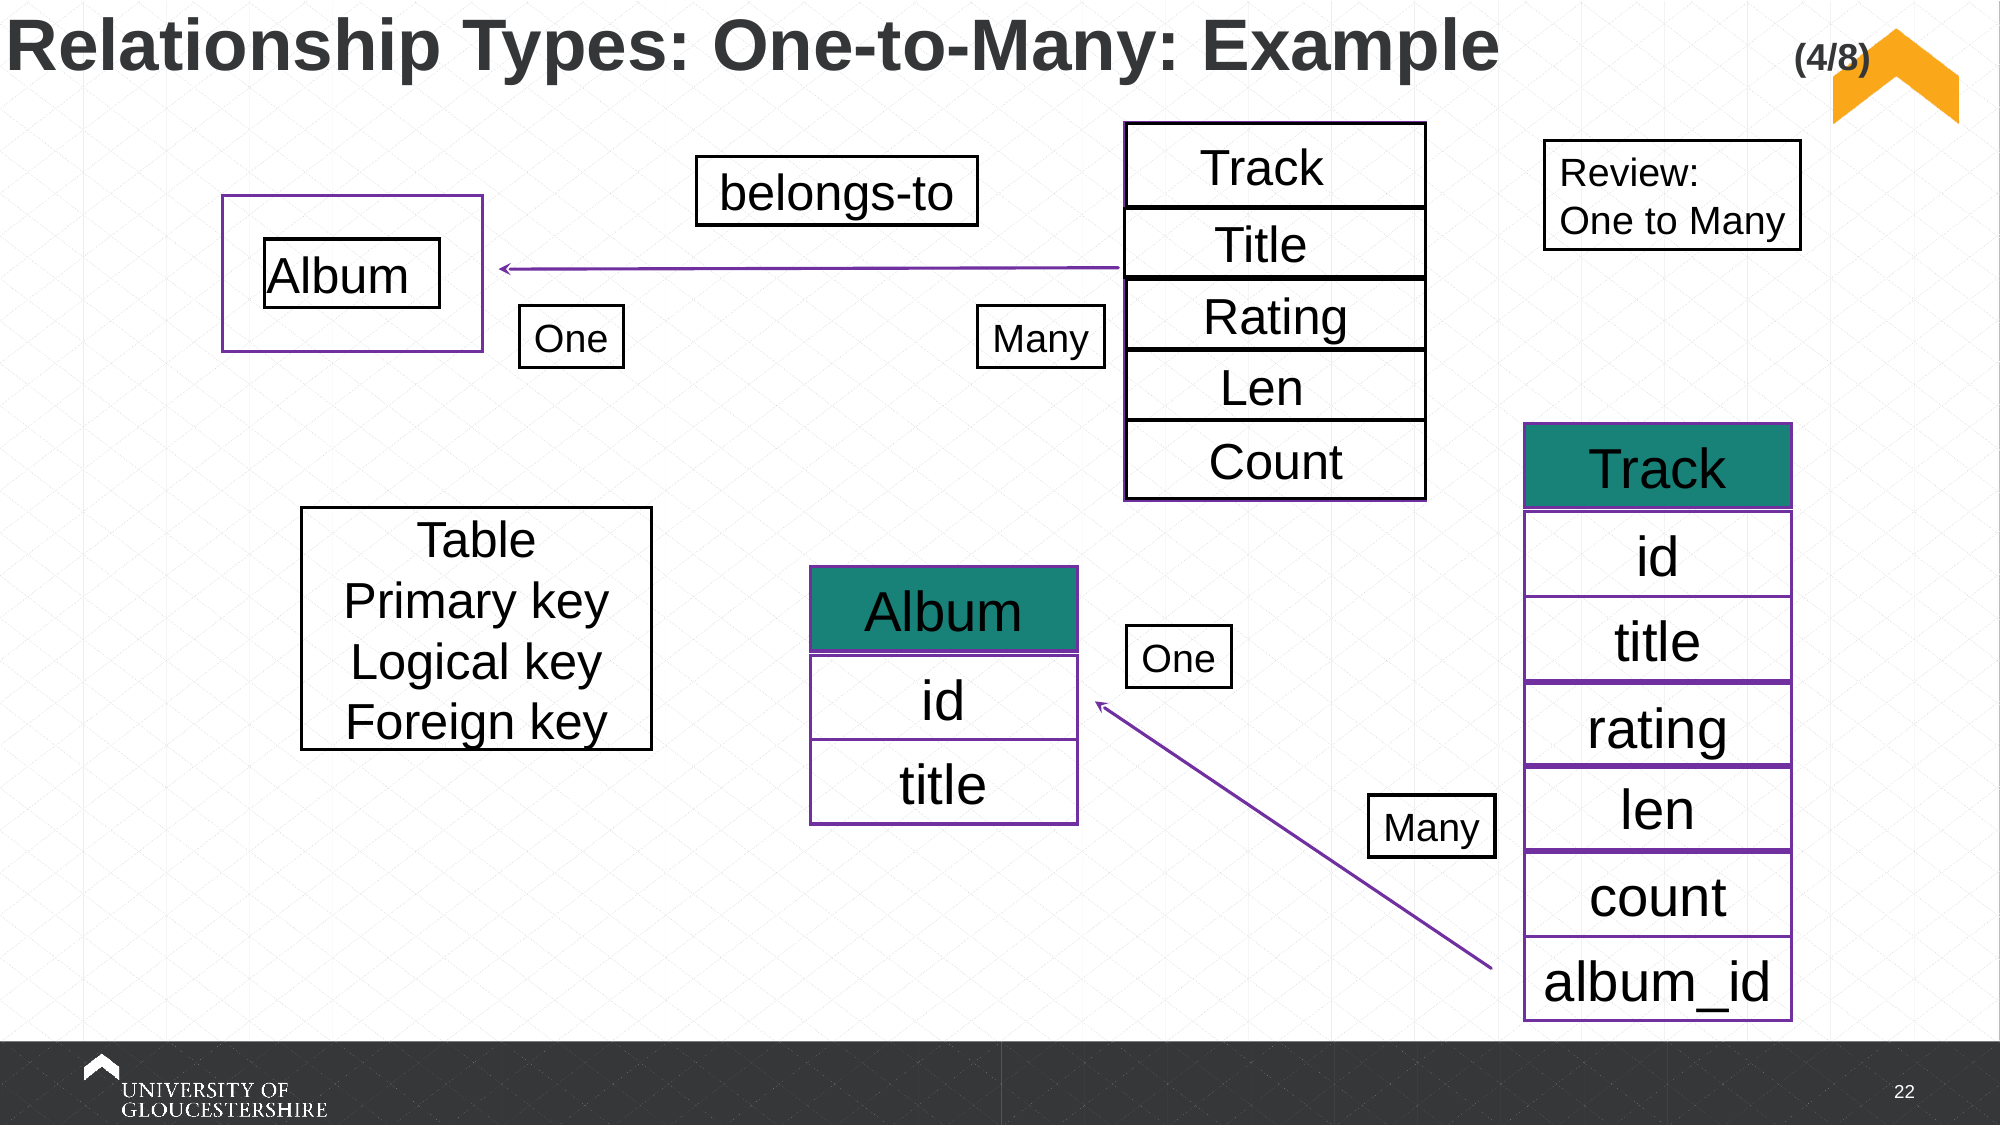

Relationship Types: One-to-Many: Example           (4/8)

Track
Review:
One to Many
belongs-to

Title
Album
Rating
One
Many
Len
Count
Track
Table
Primary key
Logical key
Foreign key
id
Album
title
One
id
rating
title
len
Many
count
album_id